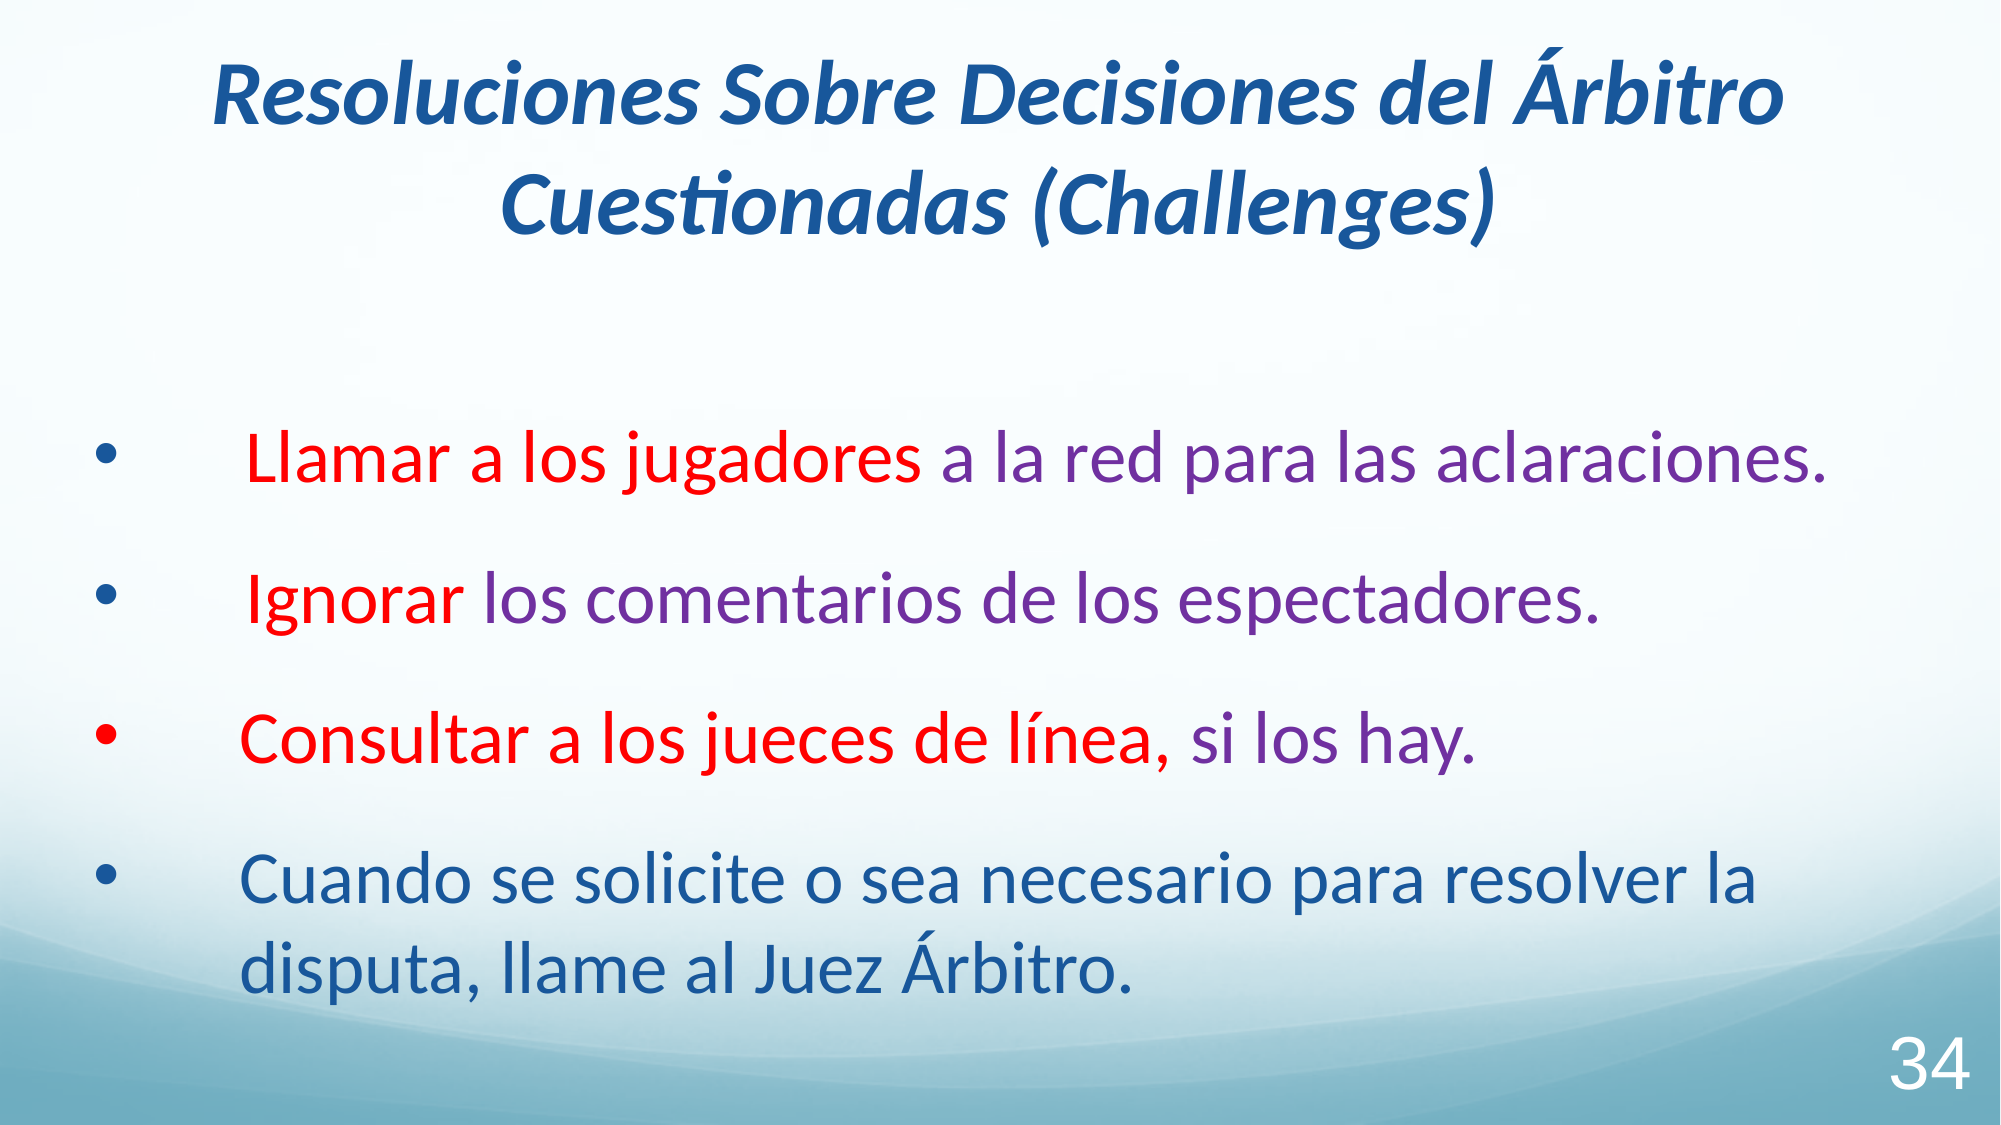

Resoluciones Sobre Decisiones del Árbitro Cuestionadas (Challenges)

  Llamar a los jugadores a la red para las aclaraciones.

  Ignorar los comentarios de los espectadores.

Consultar a los jueces de línea, si los hay.

Cuando se solicite o sea necesario para resolver la disputa, llame al Juez Árbitro.

34